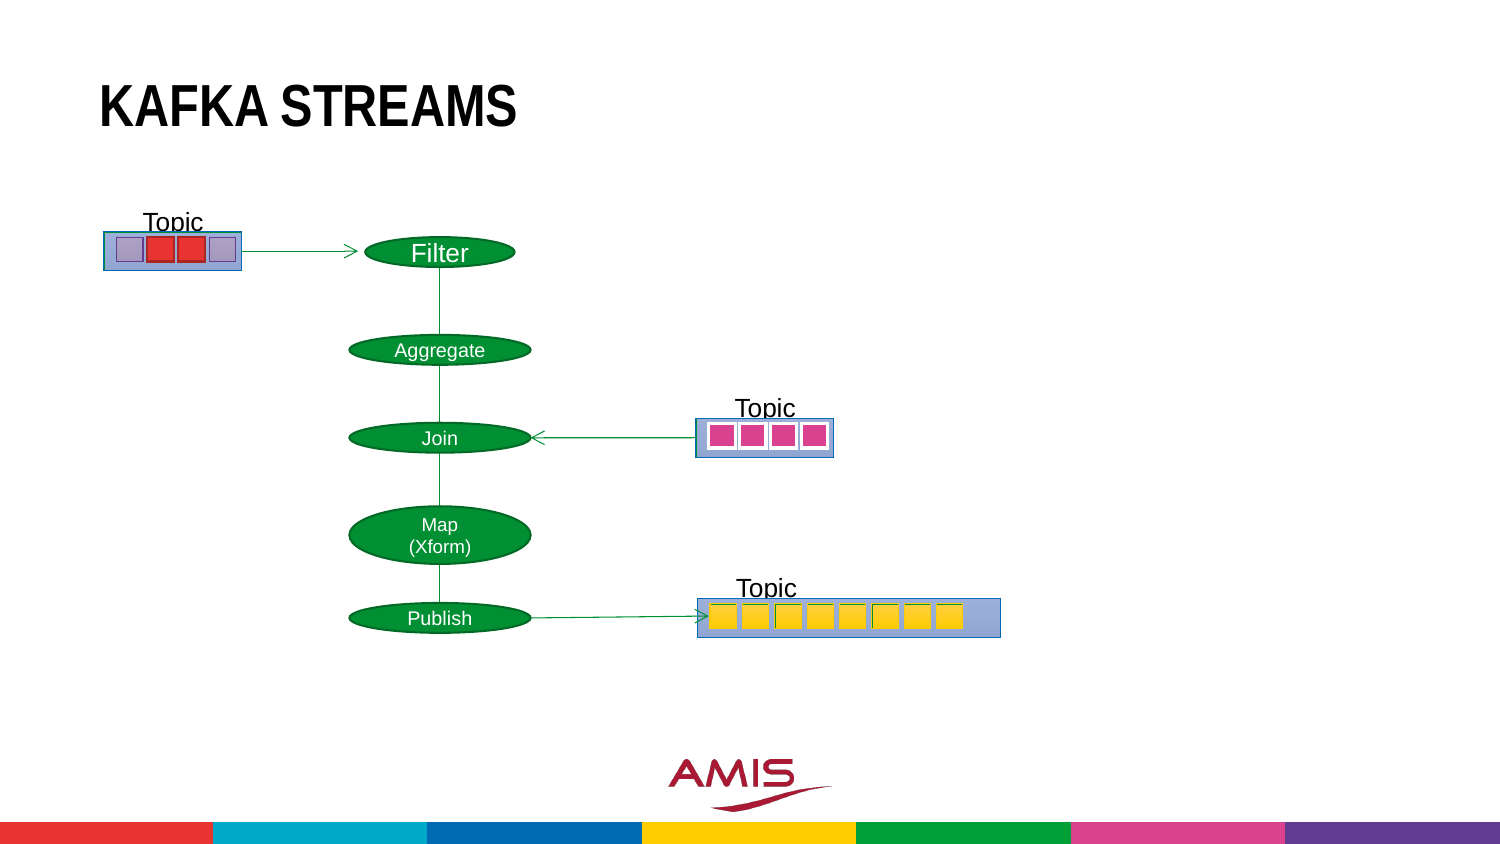

# Kafka streams
Topic

Filter

Aggregate
Topic

Join

Map (Xform)
Topic

Publish